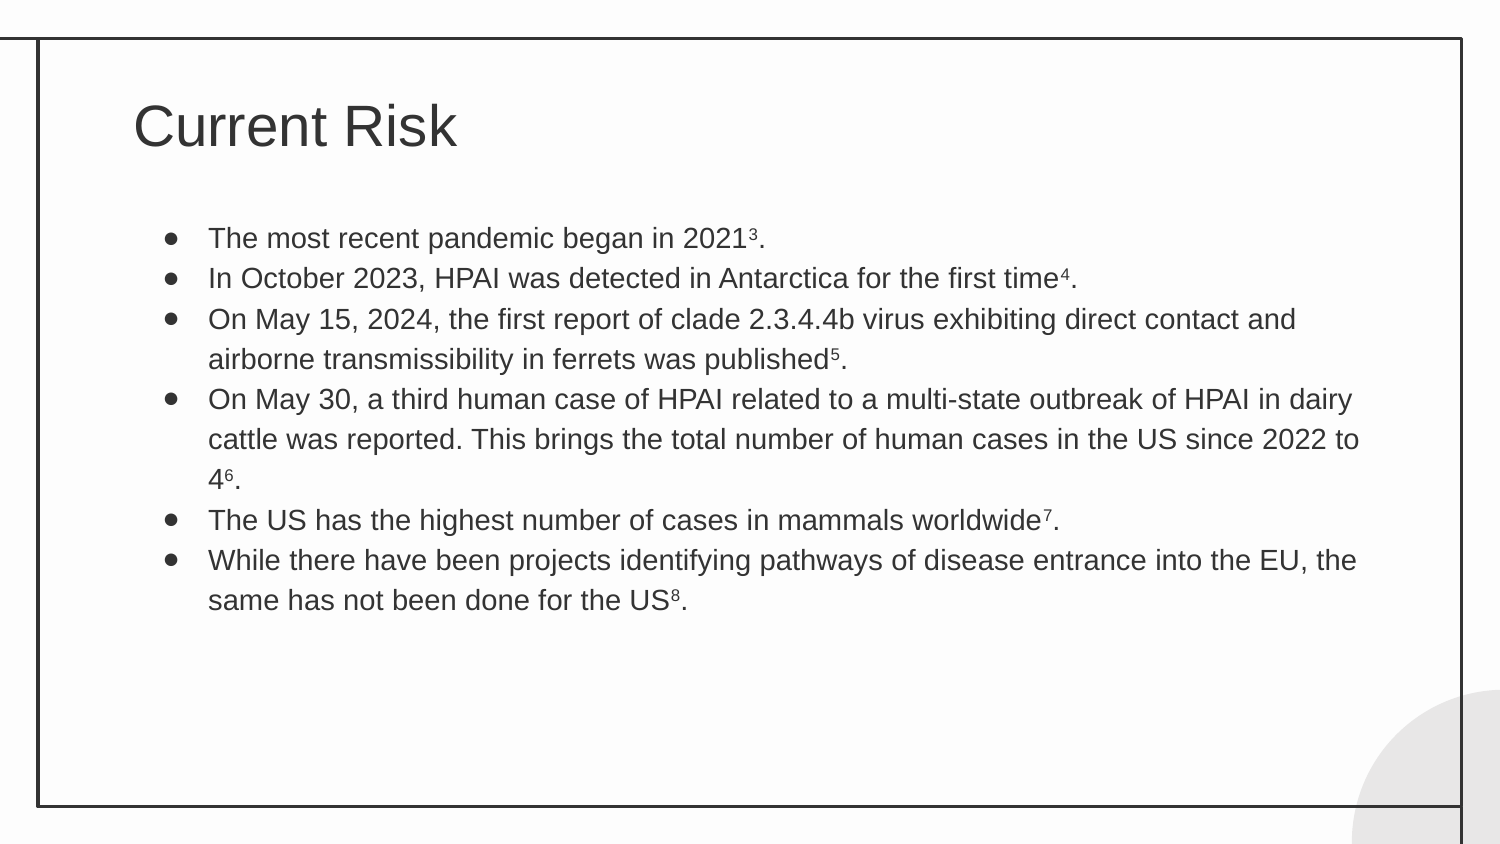

# Current Risk
The most recent pandemic began in 20213.
In October 2023, HPAI was detected in Antarctica for the first time4.
On May 15, 2024, the first report of clade 2.3.4.4b virus exhibiting direct contact and airborne transmissibility in ferrets was published5.
On May 30, a third human case of HPAI related to a multi-state outbreak of HPAI in dairy cattle was reported. This brings the total number of human cases in the US since 2022 to 46.
The US has the highest number of cases in mammals worldwide7.
While there have been projects identifying pathways of disease entrance into the EU, the same has not been done for the US8.